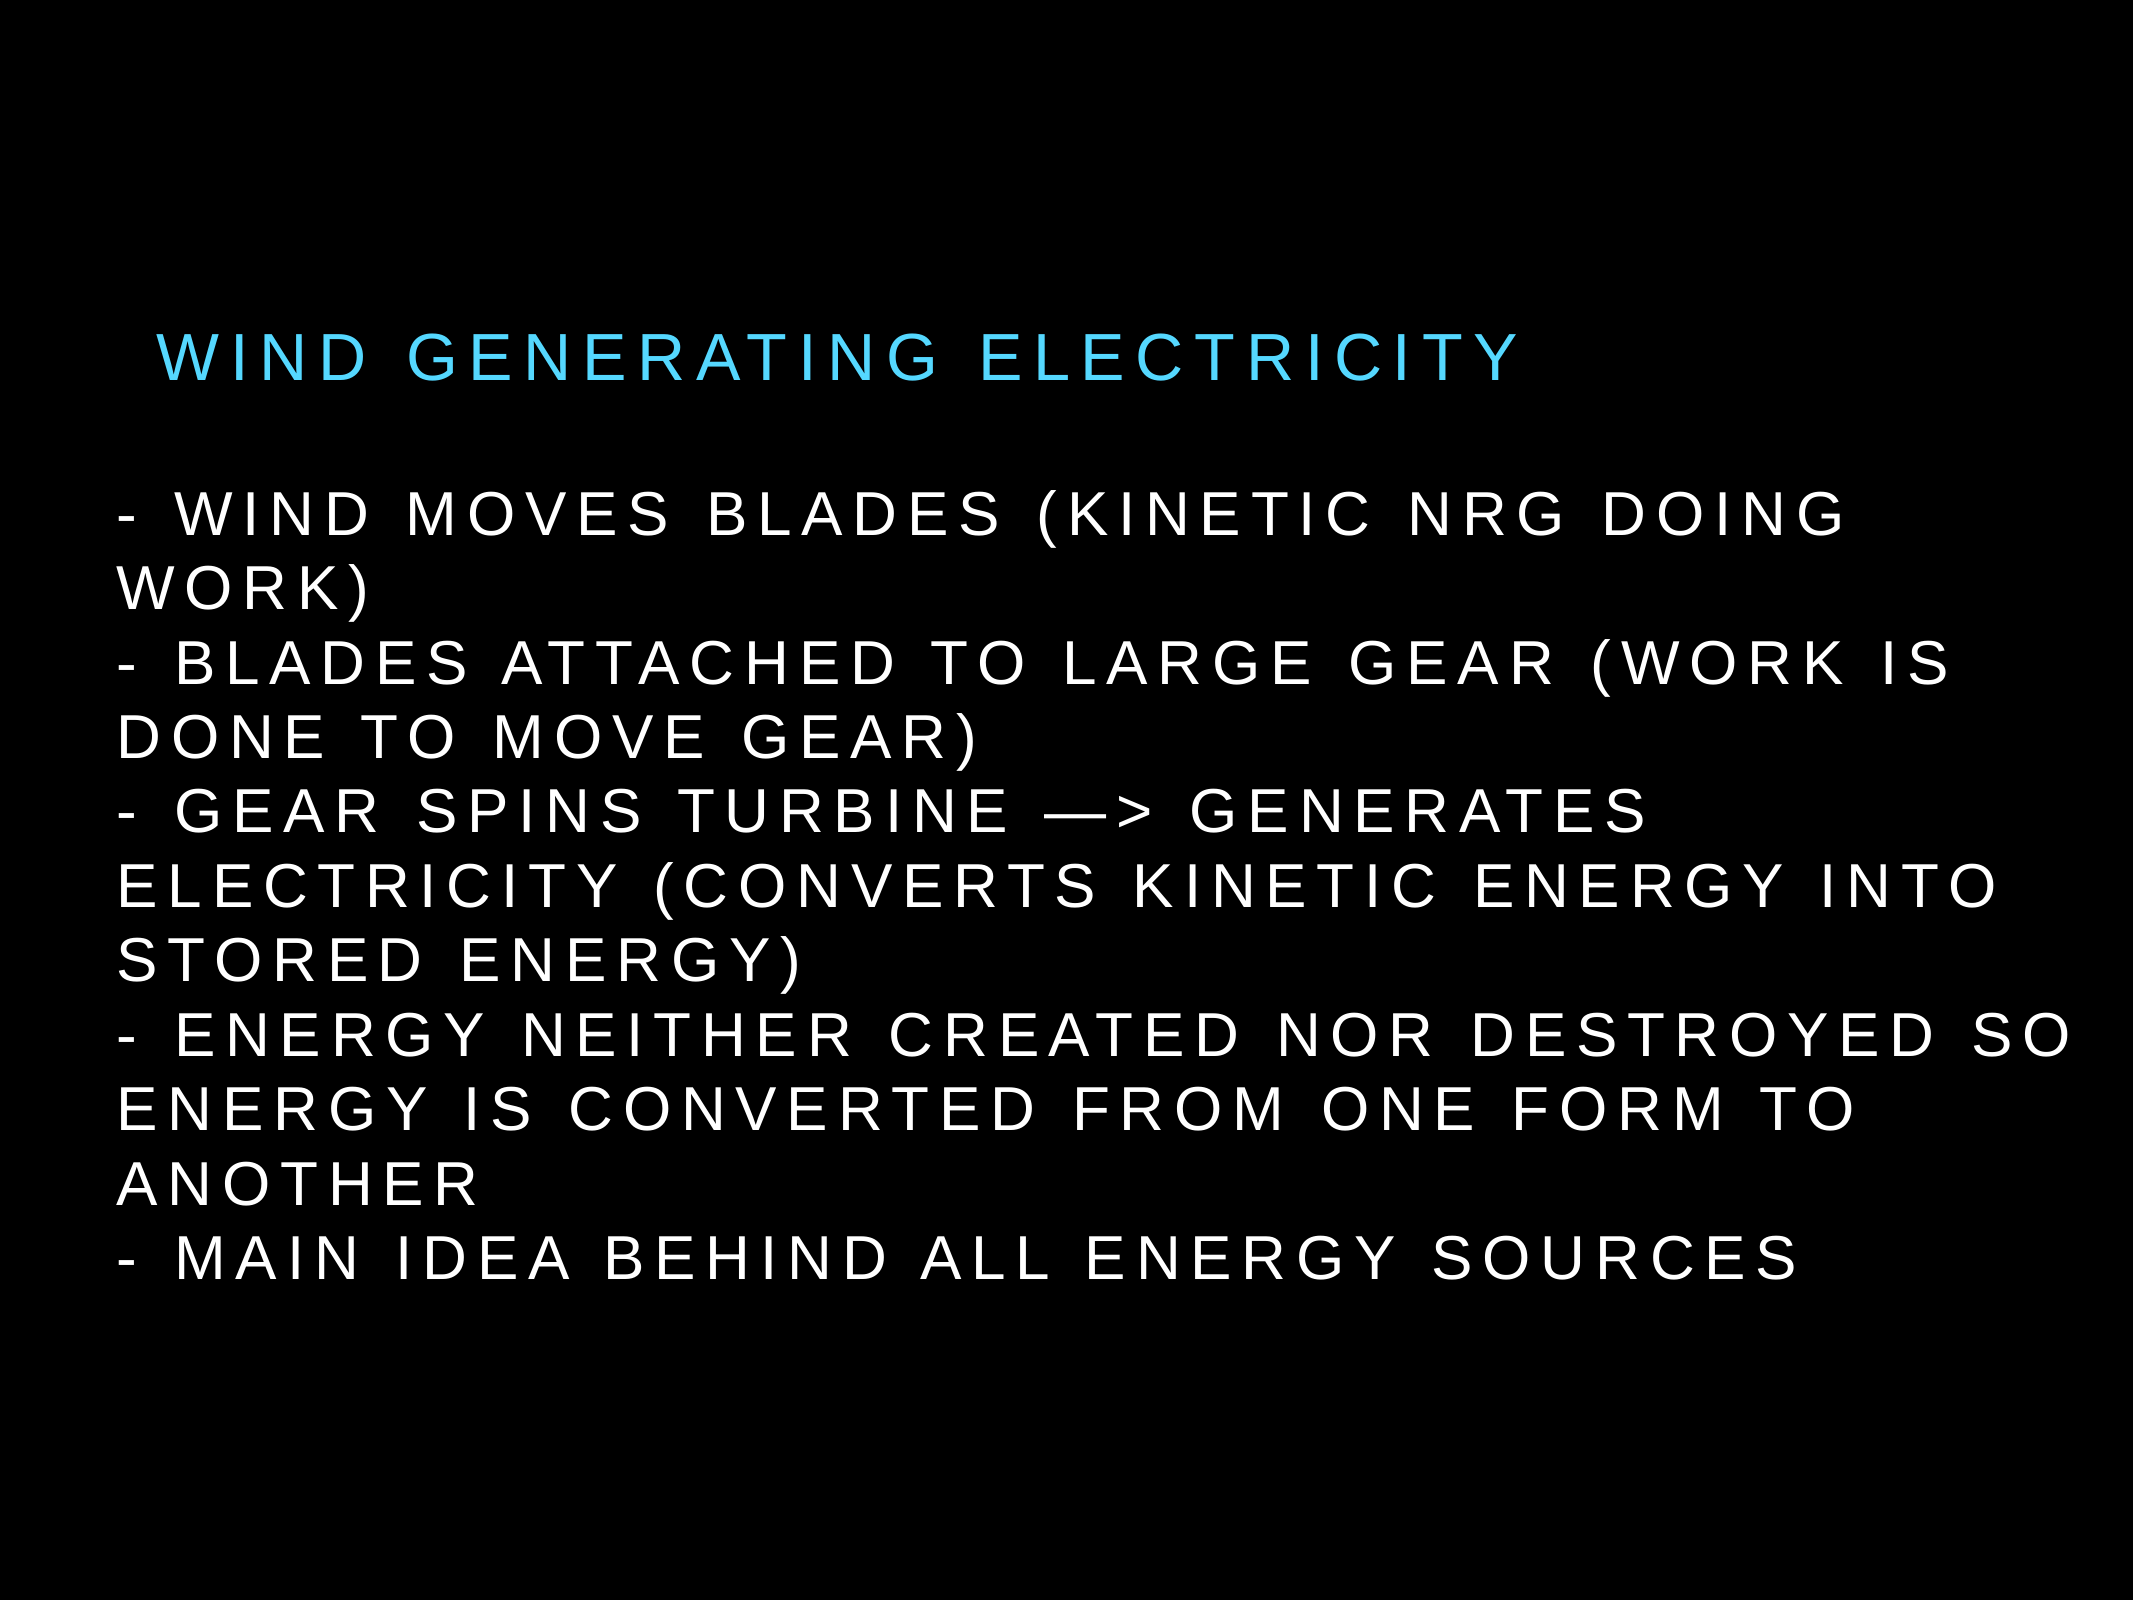

Wind generating electricity
# - wind moves blades (kinetic NRG doing work)
- blades attached to large gear (work is done to move gear)
- Gear spins turbine —> generates electricity (converts kinetic energy into stored energy)
- energy neither created nor destroyed so energy is converted from one form to another
- main idea behind all energy sources